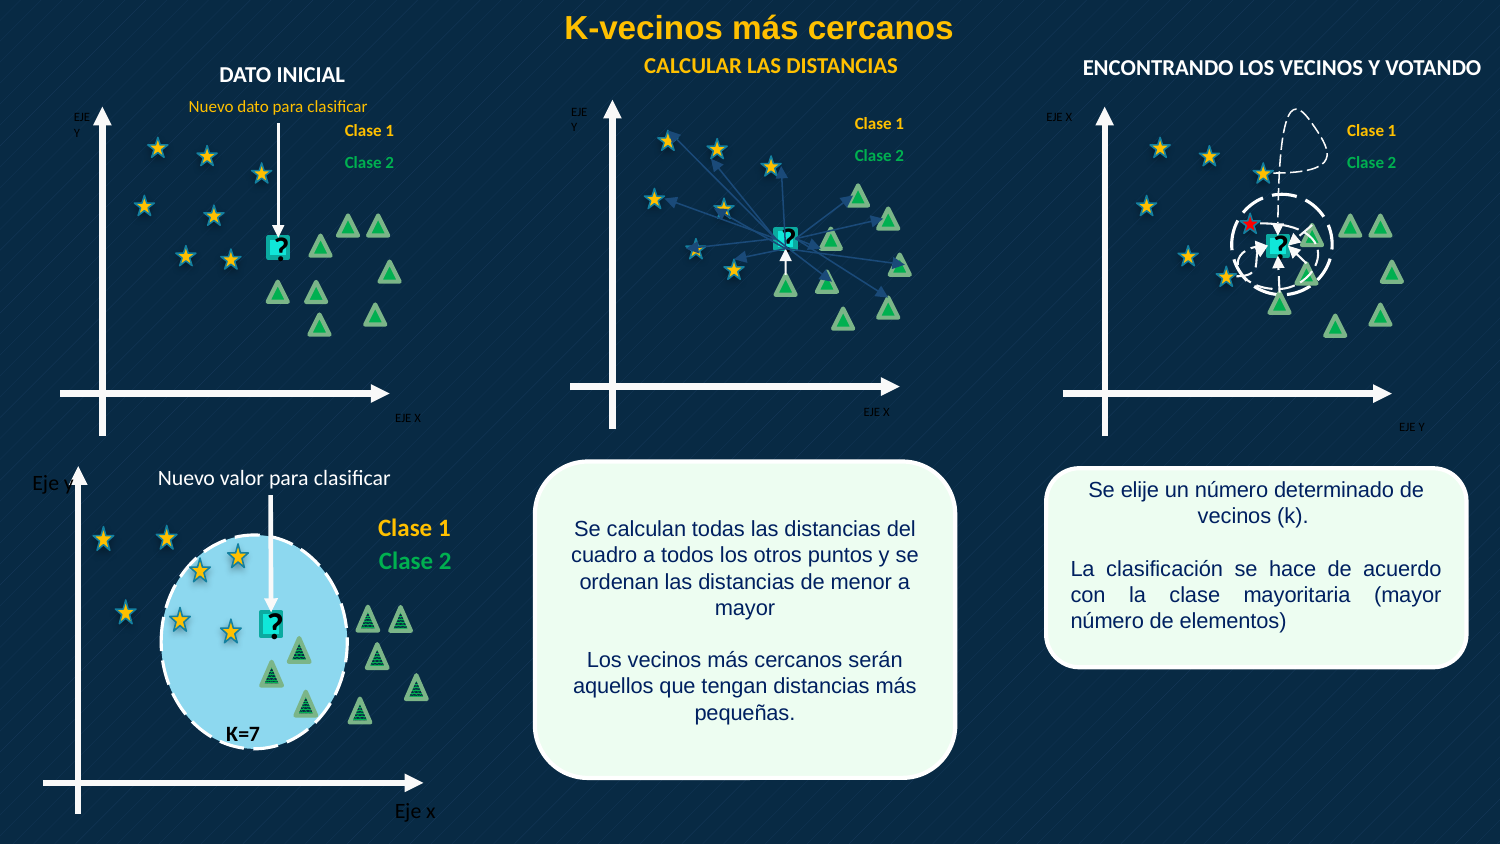

K-vecinos más cercanos
CALCULAR LAS DISTANCIAS
ENCONTRANDO LOS VECINOS Y VOTANDO
Clase 1

Clase 2

?

DATO INICIAL
Nuevo dato para clasificar
EJE Y
Clase 1

Clase 2

?

EJE X
EJE Y
EJE X
Clase 1

Clase 2

?

EJE X
EJE Y
Nuevo valor para clasificar
Eje y
Clase 1

Clase 2

?

K=7
Eje x
Se calculan todas las distancias del cuadro a todos los otros puntos y se ordenan las distancias de menor a mayor

Los vecinos más cercanos serán aquellos que tengan distancias más pequeñas.
Se elije un número determinado de vecinos (k).

La clasificación se hace de acuerdo con la clase mayoritaria (mayor número de elementos)